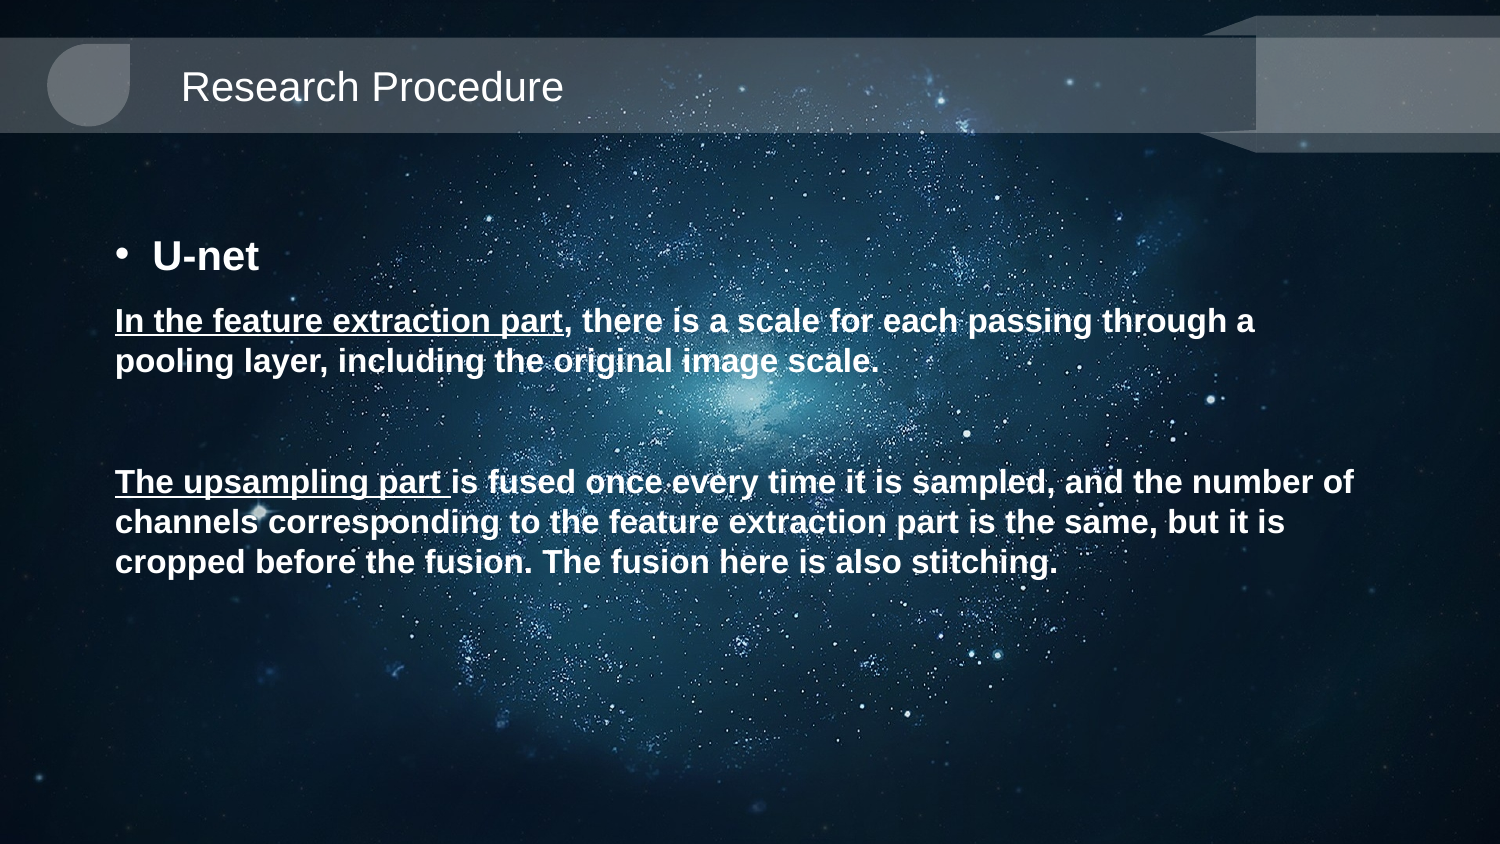

Research Procedure
U-net
In the feature extraction part, there is a scale for each passing through a pooling layer, including the original image scale.

The upsampling part is fused once every time it is sampled, and the number of channels corresponding to the feature extraction part is the same, but it is cropped before the fusion. The fusion here is also stitching.